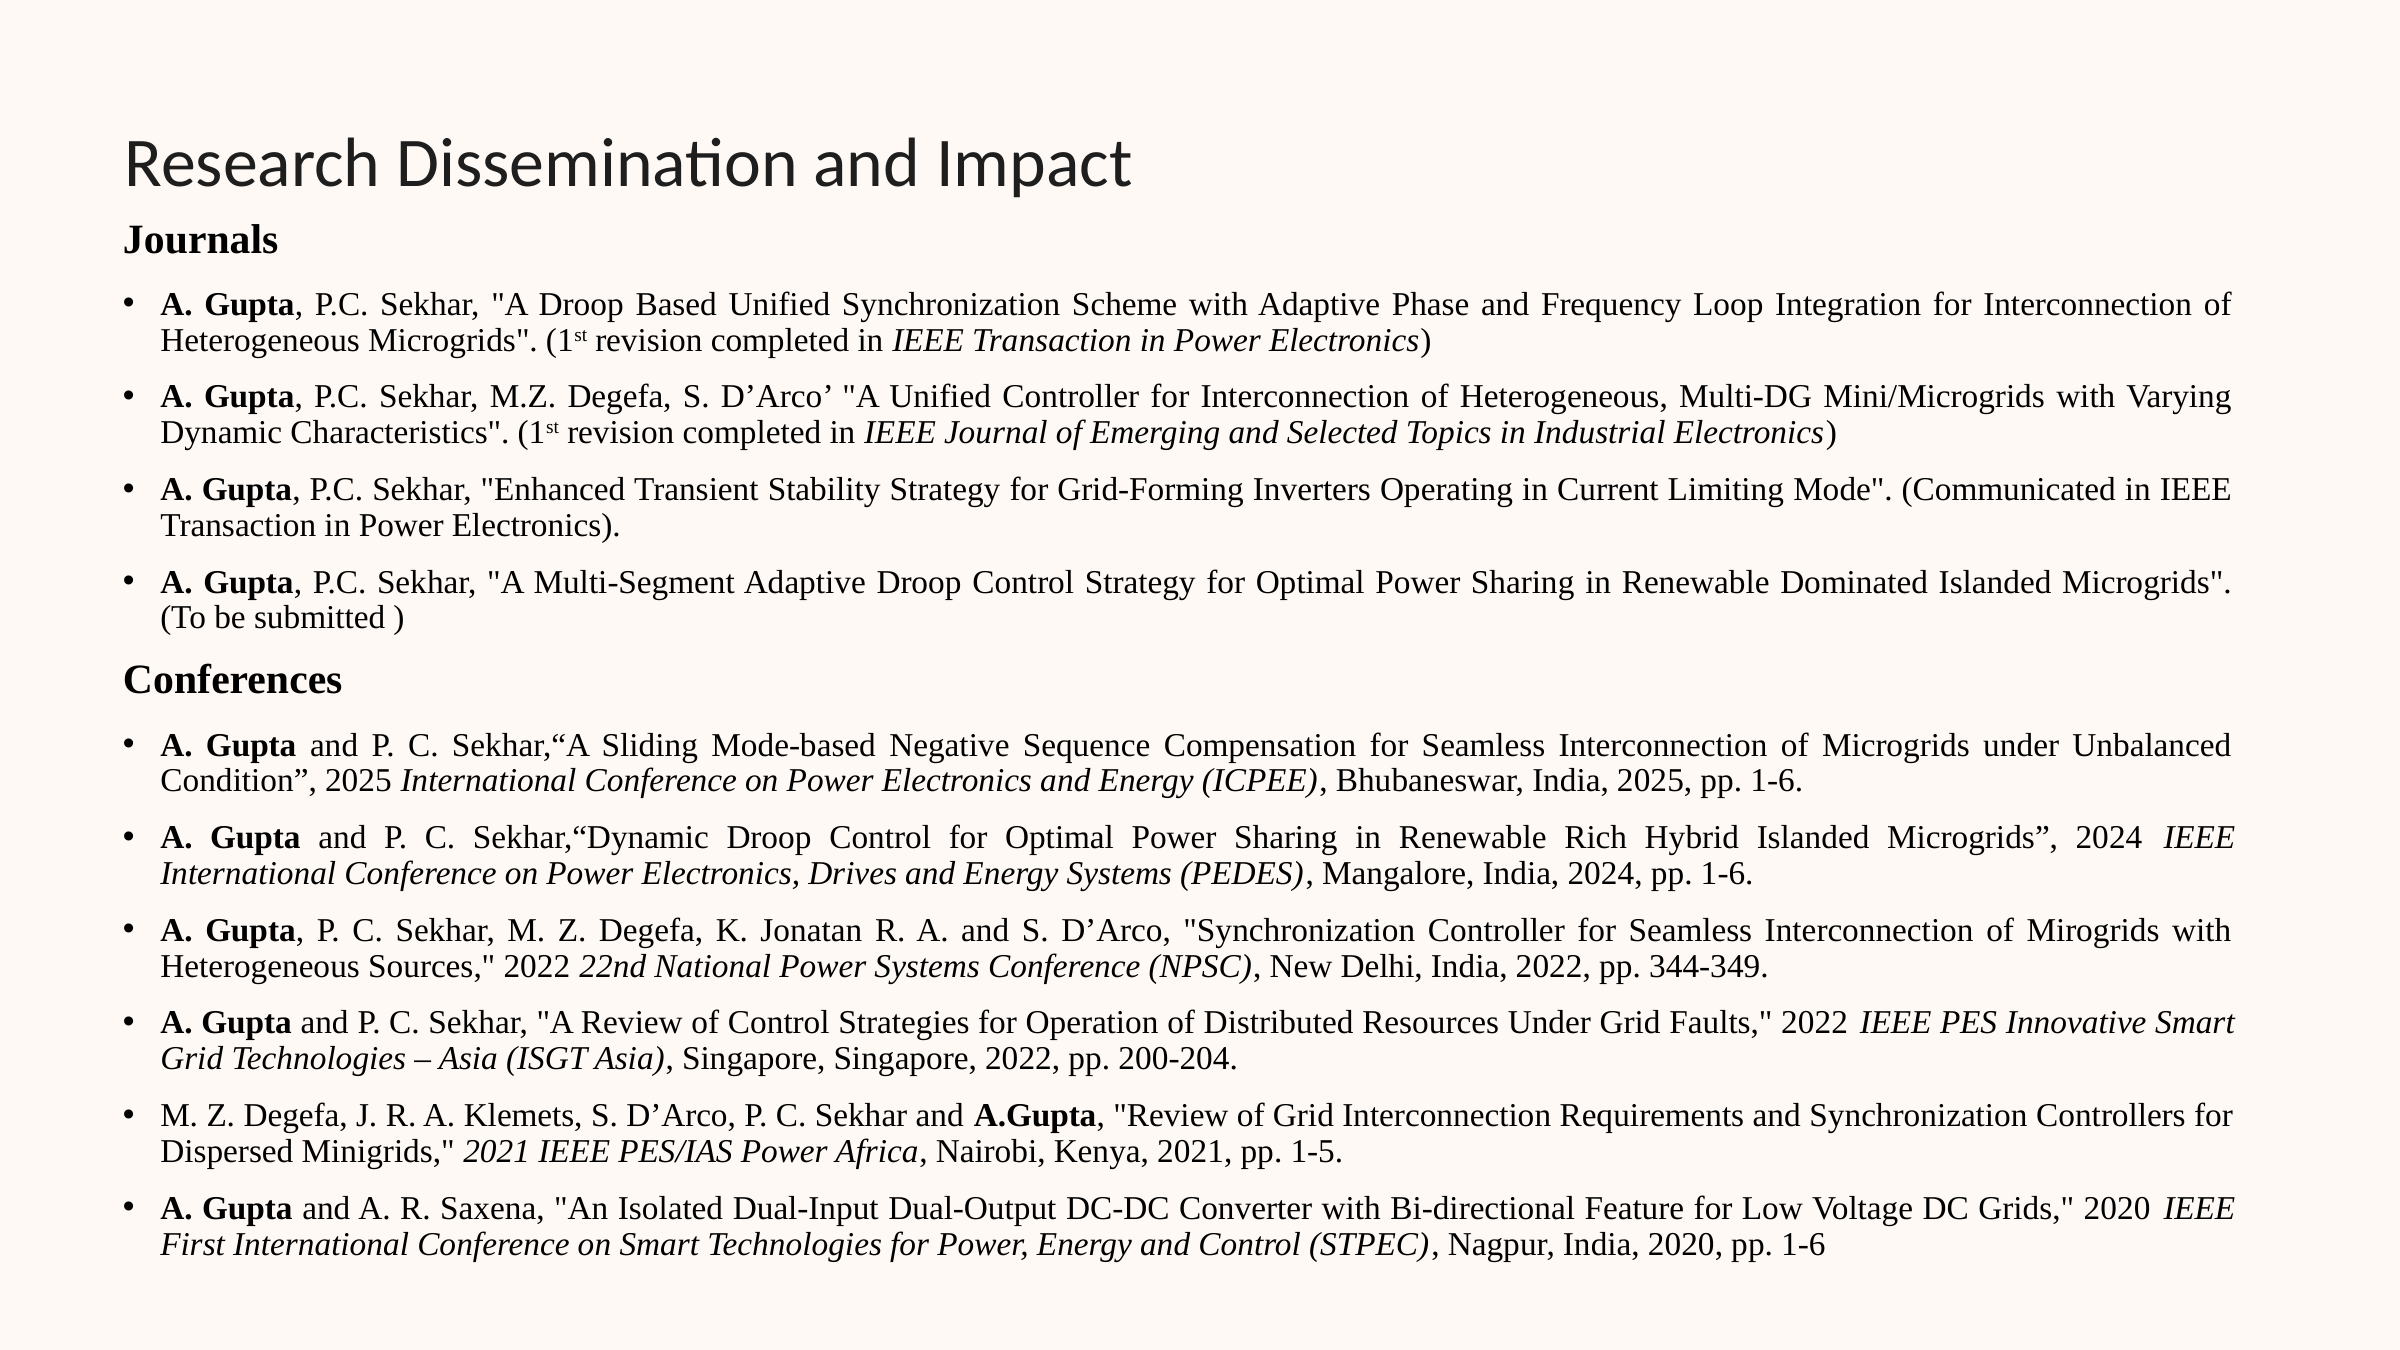

Research Dissemination and Impact
Journals
A. Gupta, P.C. Sekhar, "A Droop Based Unified Synchronization Scheme with Adaptive Phase and Frequency Loop Integration for Interconnection of Heterogeneous Microgrids". (1st revision completed in IEEE Transaction in Power Electronics)
A. Gupta, P.C. Sekhar, M.Z. Degefa, S. D’Arco’ "A Unified Controller for Interconnection of Heterogeneous, Multi-DG Mini/Microgrids with Varying Dynamic Characteristics". (1st revision completed in IEEE Journal of Emerging and Selected Topics in Industrial Electronics)
A. Gupta, P.C. Sekhar, "Enhanced Transient Stability Strategy for Grid-Forming Inverters Operating in Current Limiting Mode". (Communicated in IEEE Transaction in Power Electronics).
A. Gupta, P.C. Sekhar, "A Multi-Segment Adaptive Droop Control Strategy for Optimal Power Sharing in Renewable Dominated Islanded Microgrids". (To be submitted )
Conferences
A. Gupta and P. C. Sekhar,“A Sliding Mode-based Negative Sequence Compensation for Seamless Interconnection of Microgrids under Unbalanced Condition”, 2025 International Conference on Power Electronics and Energy (ICPEE), Bhubaneswar, India, 2025, pp. 1-6.
A. Gupta and P. C. Sekhar,“Dynamic Droop Control for Optimal Power Sharing in Renewable Rich Hybrid Islanded Microgrids”, 2024 IEEE International Conference on Power Electronics, Drives and Energy Systems (PEDES), Mangalore, India, 2024, pp. 1-6.
A. Gupta, P. C. Sekhar, M. Z. Degefa, K. Jonatan R. A. and S. D’Arco, "Synchronization Controller for Seamless Interconnection of Mirogrids with Heterogeneous Sources," 2022 22nd National Power Systems Conference (NPSC), New Delhi, India, 2022, pp. 344-349.
A. Gupta and P. C. Sekhar, "A Review of Control Strategies for Operation of Distributed Resources Under Grid Faults," 2022 IEEE PES Innovative Smart Grid Technologies – Asia (ISGT Asia), Singapore, Singapore, 2022, pp. 200-204.
M. Z. Degefa, J. R. A. Klemets, S. D’Arco, P. C. Sekhar and A.Gupta, "Review of Grid Interconnection Requirements and Synchronization Controllers for Dispersed Minigrids," 2021 IEEE PES/IAS Power Africa, Nairobi, Kenya, 2021, pp. 1-5.
A. Gupta and A. R. Saxena, "An Isolated Dual-Input Dual-Output DC-DC Converter with Bi-directional Feature for Low Voltage DC Grids," 2020 IEEE First International Conference on Smart Technologies for Power, Energy and Control (STPEC), Nagpur, India, 2020, pp. 1-6